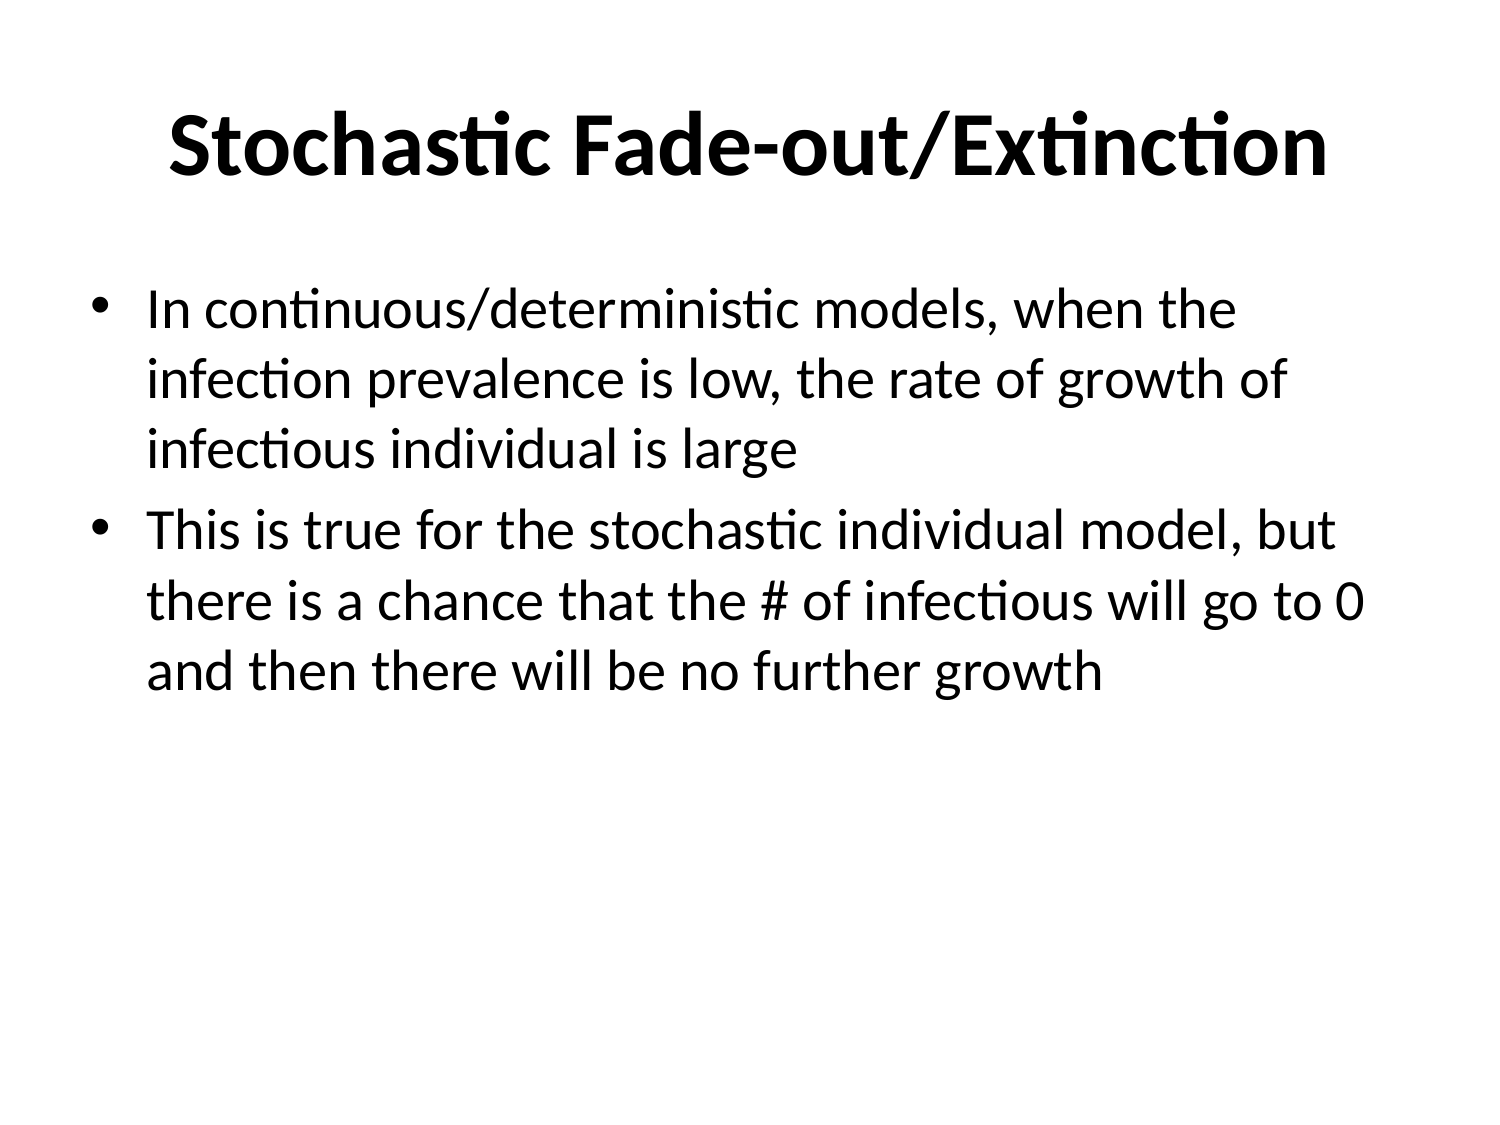

# Stochastic Fade-out/Extinction
In continuous/deterministic models, when the infection prevalence is low, the rate of growth of infectious individual is large
This is true for the stochastic individual model, but there is a chance that the # of infectious will go to 0 and then there will be no further growth